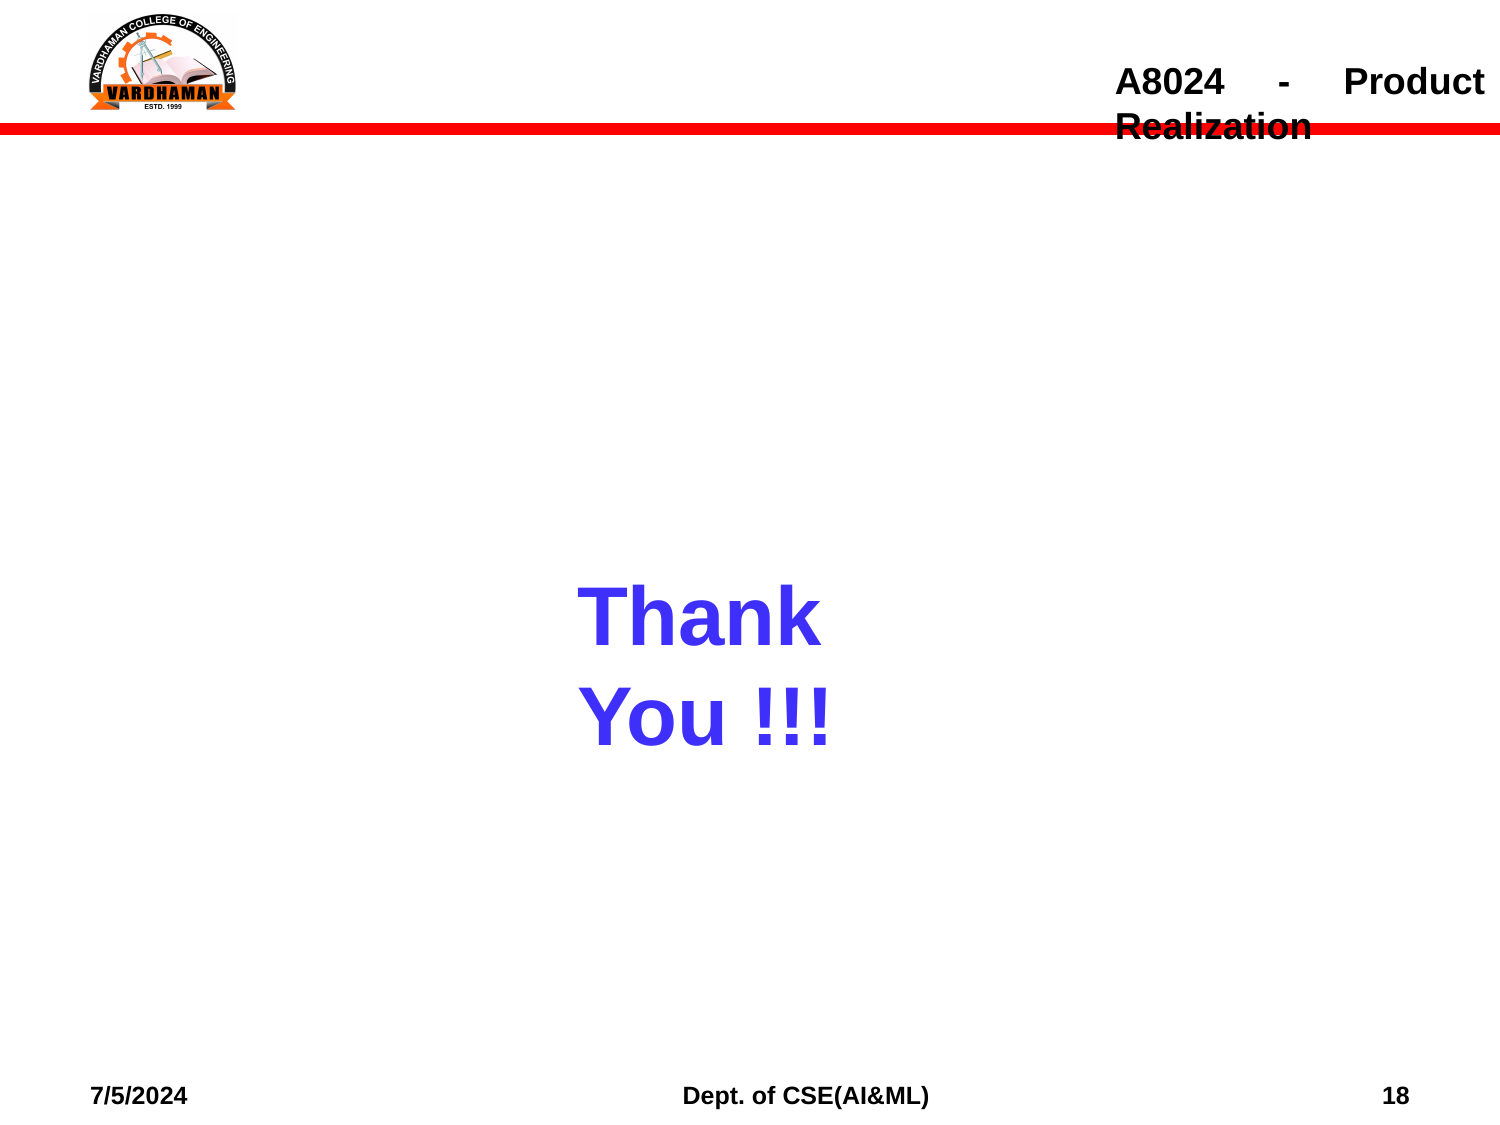

A8024 - Product Realization
Thank You !!!
Dept. of CSE(AI&ML)
7/5/2024
18